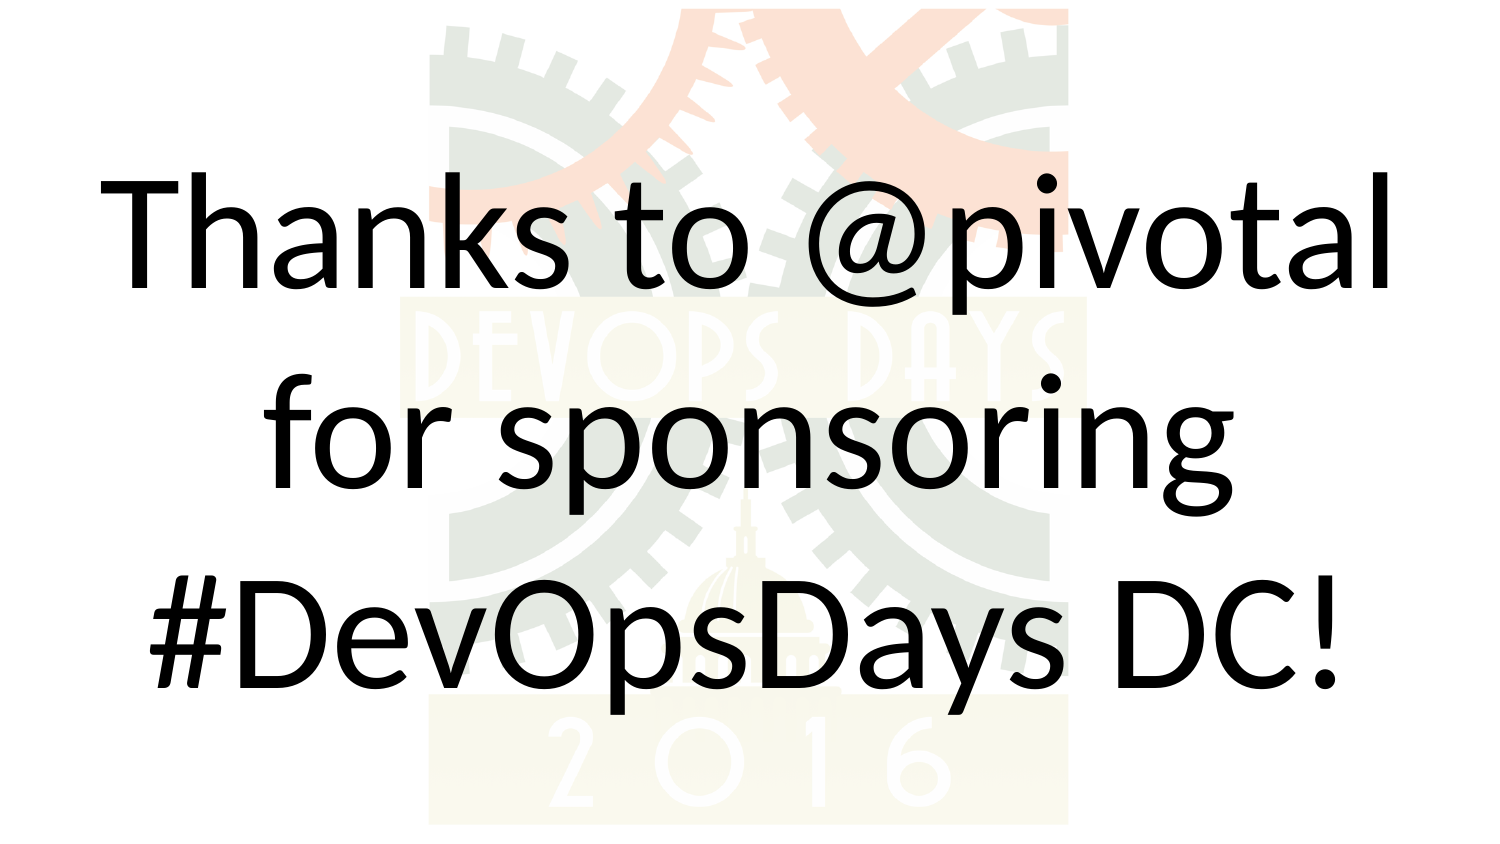

# Thanks to @pivotal for sponsoring #DevOpsDays DC!